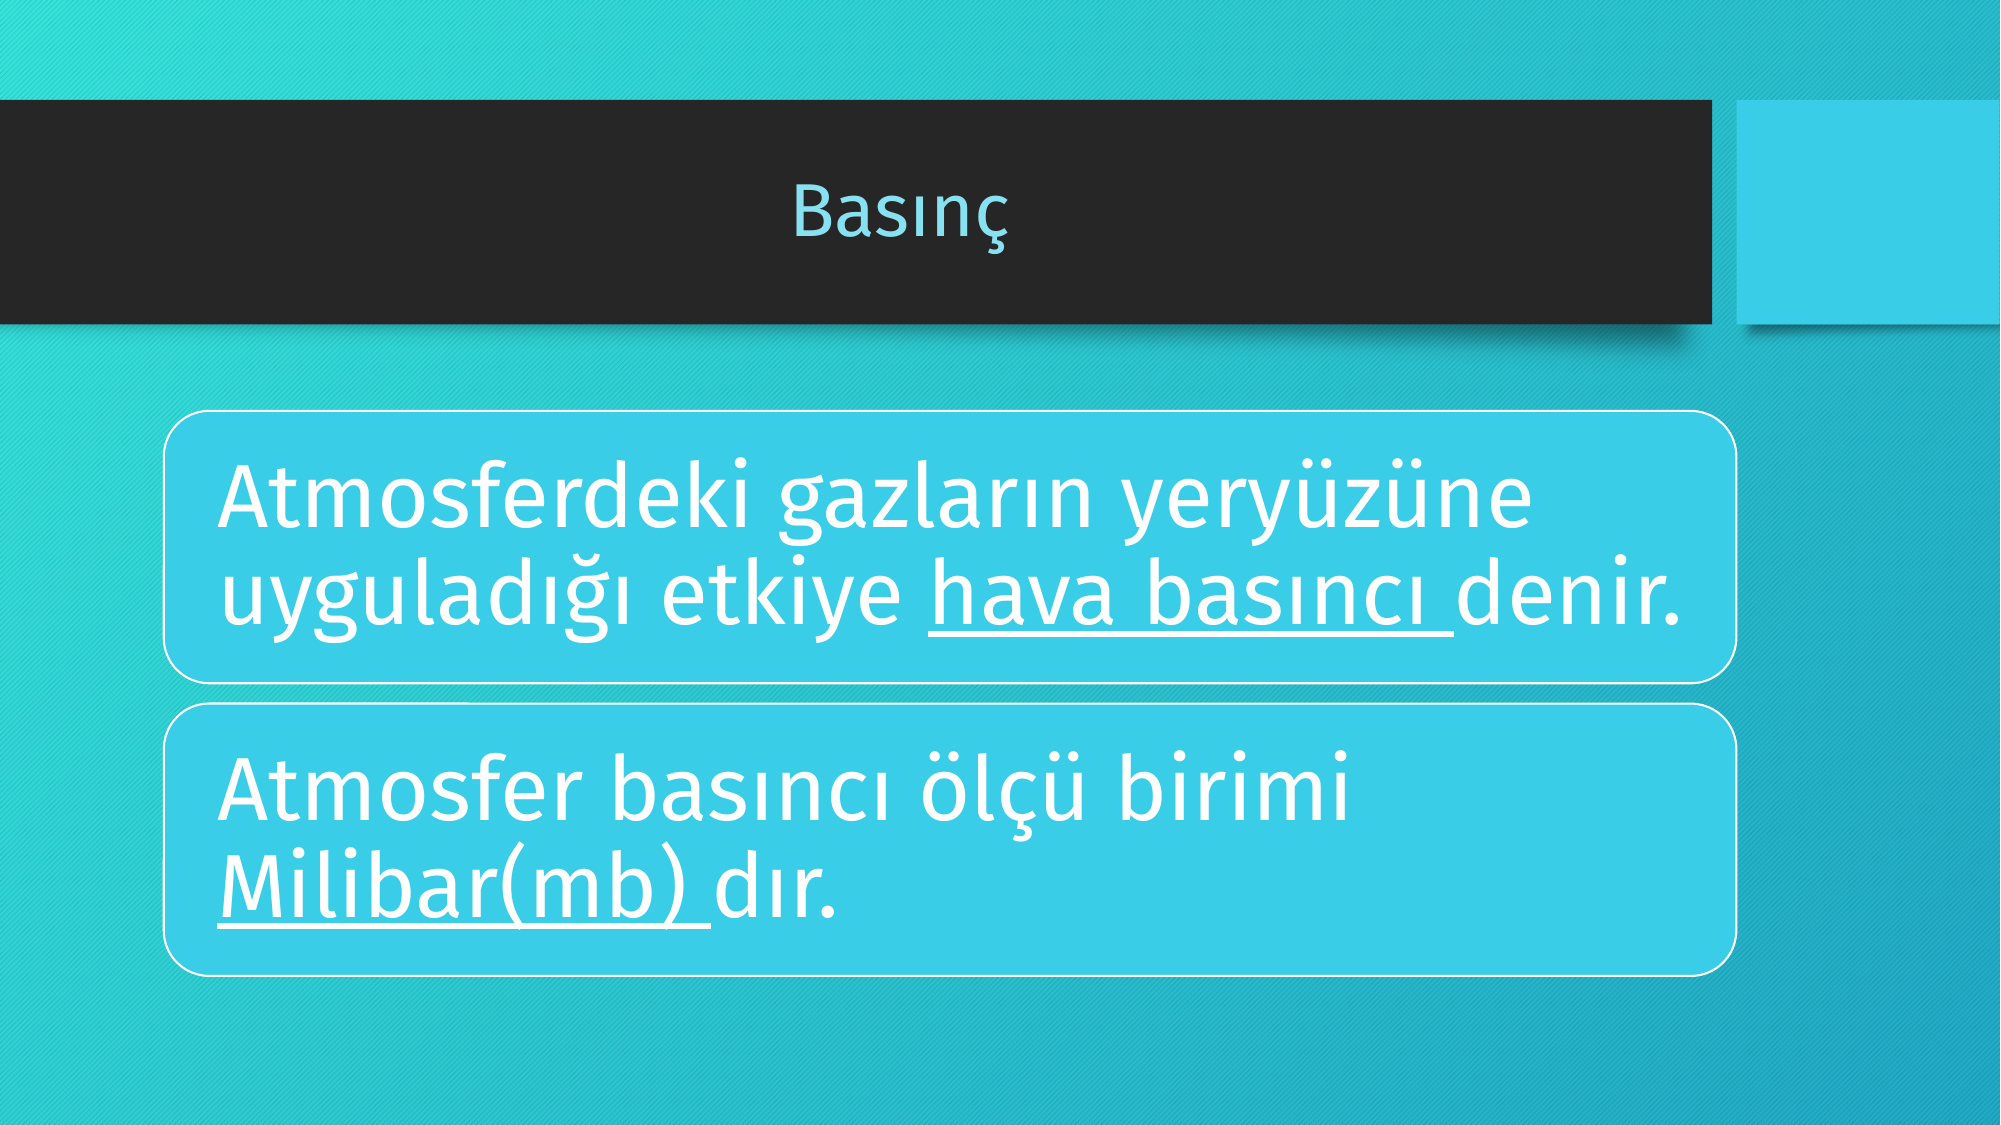

# Basınç
Atmosferdeki gazların yeryüzüne uyguladığı etkiye hava basıncı denir.
Atmosfer basıncı ölçü birimi Milibar(mb) dır.